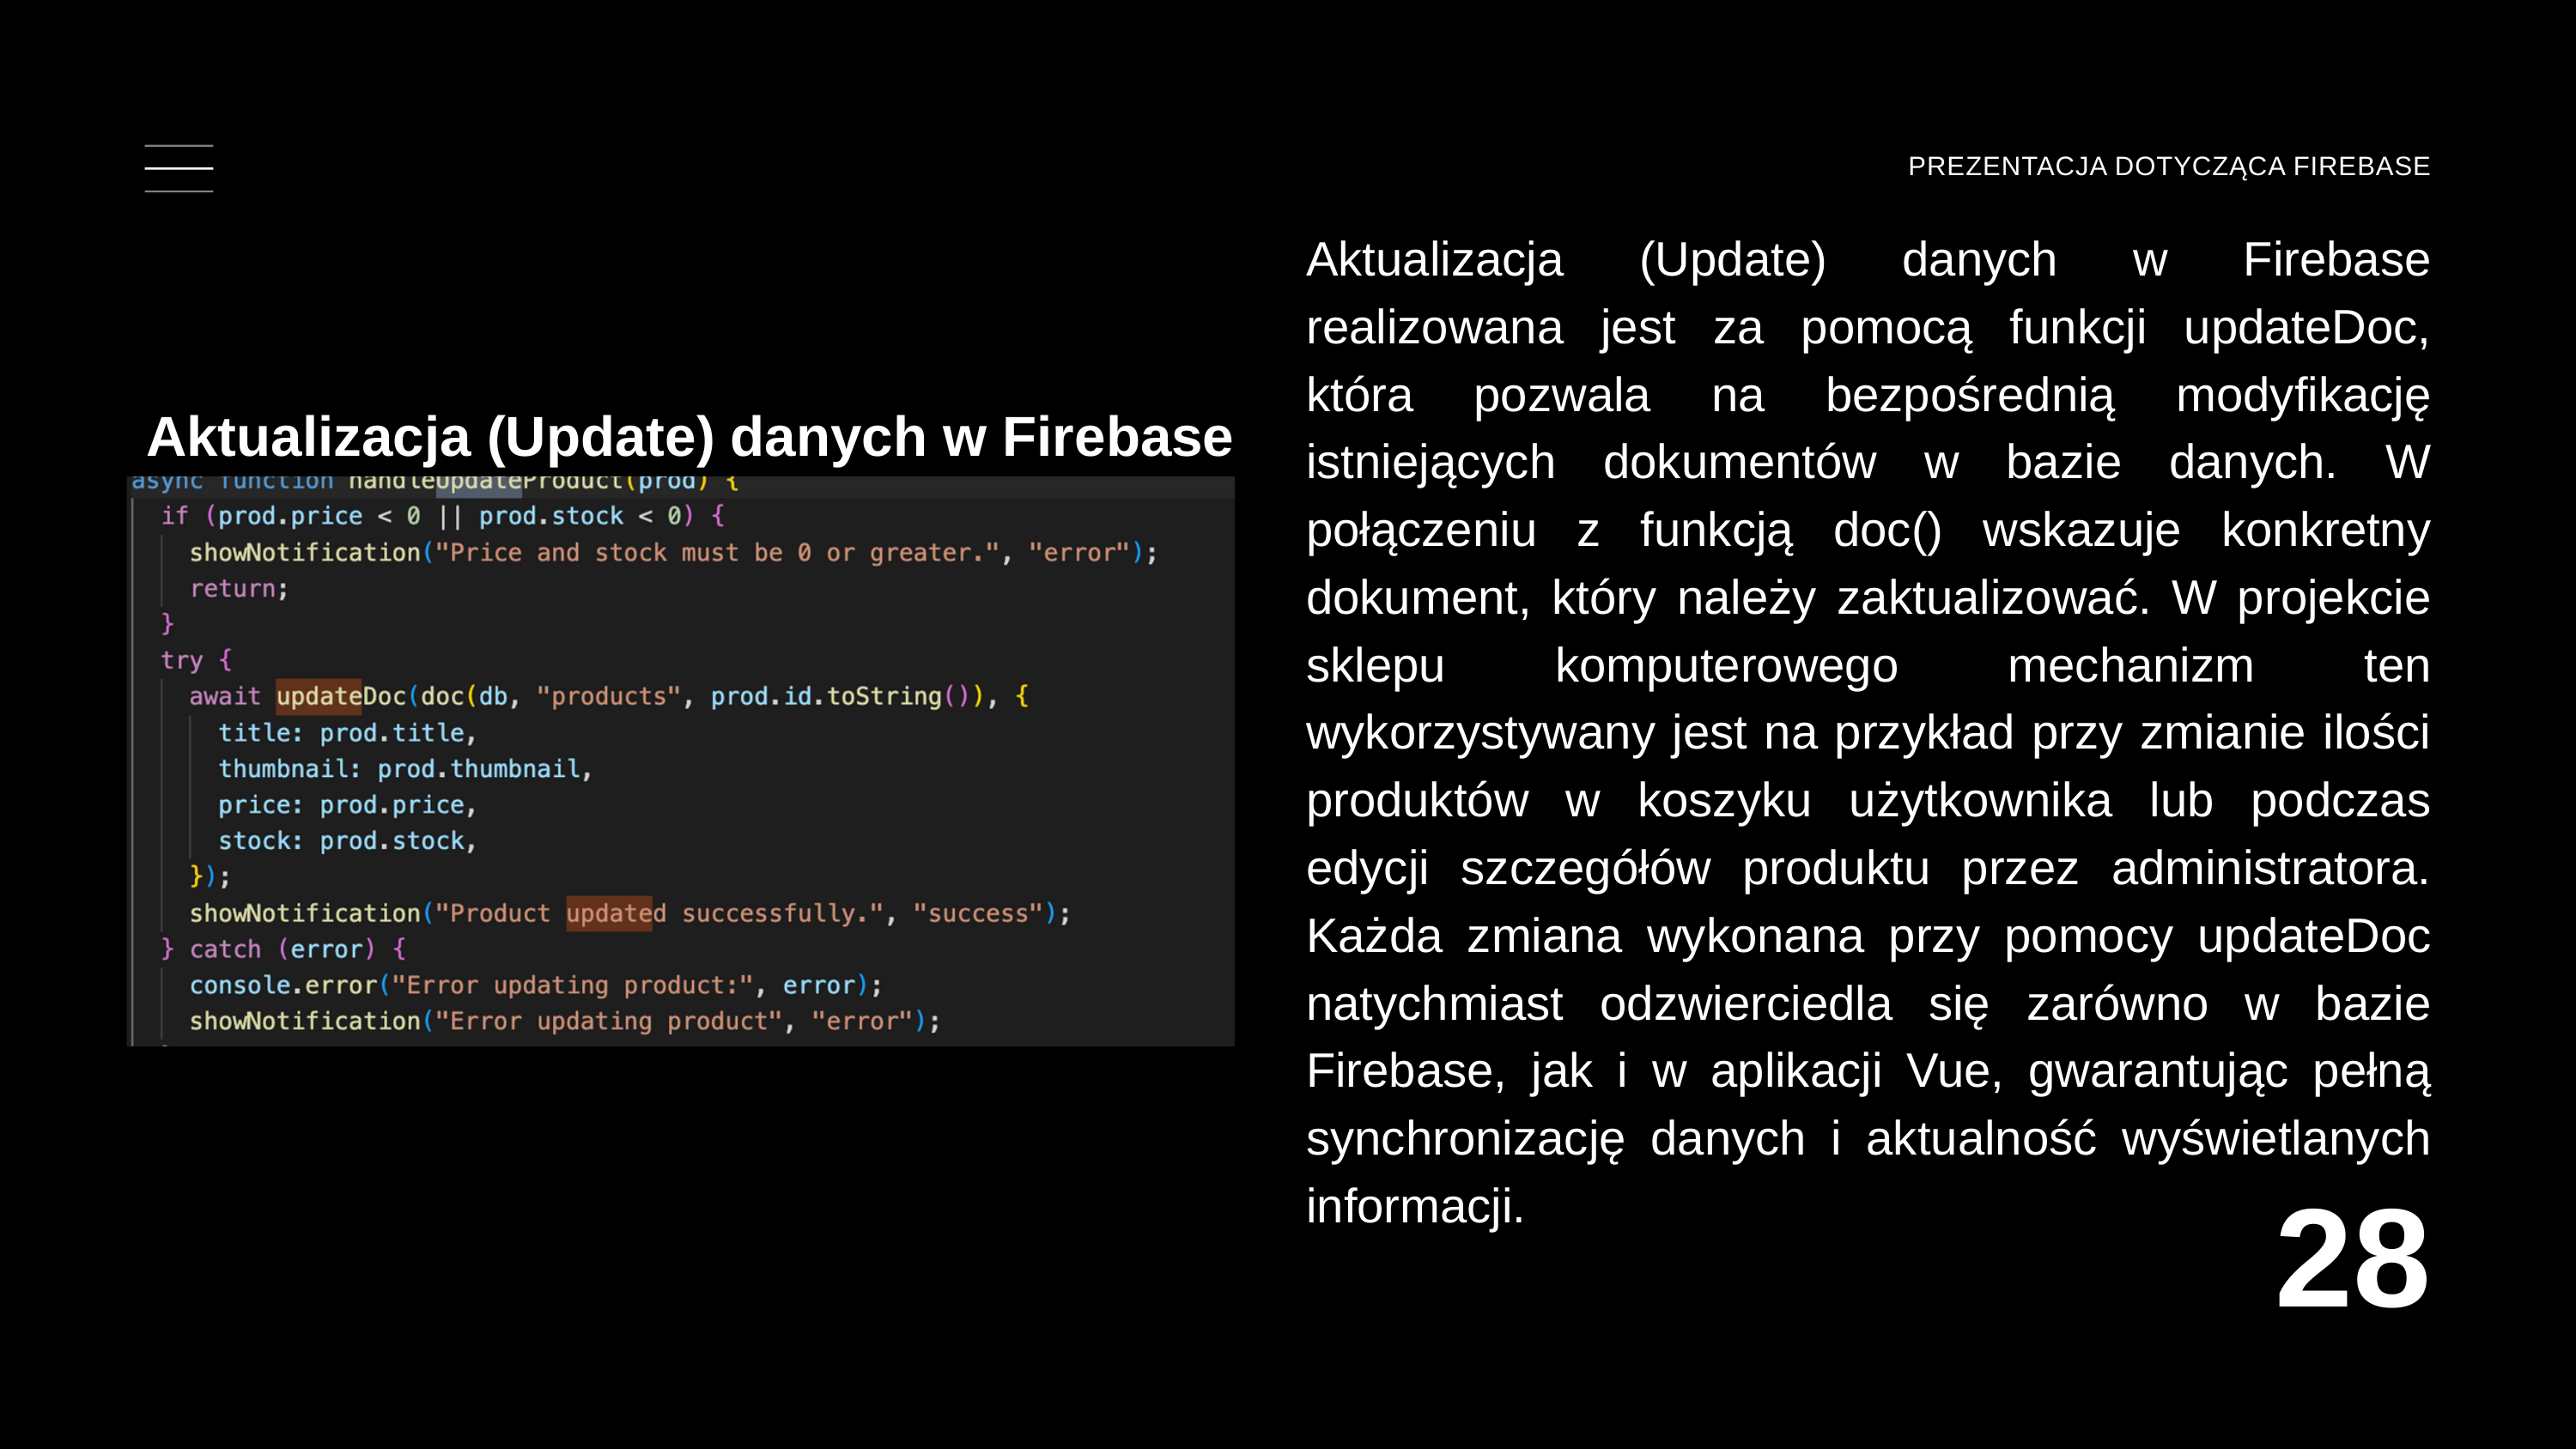

PREZENTACJA DOTYCZĄCA FIREBASE

Aktualizacja (Update) danych w Firebase realizowana jest za pomocą funkcji updateDoc, która pozwala na bezpośrednią modyfikację istniejących dokumentów w bazie danych. W połączeniu z funkcją doc() wskazuje konkretny dokument, który należy zaktualizować. W projekcie sklepu komputerowego mechanizm ten wykorzystywany jest na przykład przy zmianie ilości produktów w koszyku użytkownika lub podczas edycji szczegółów produktu przez administratora. Każda zmiana wykonana przy pomocy updateDoc natychmiast odzwierciedla się zarówno w bazie Firebase, jak i w aplikacji Vue, gwarantując pełną synchronizację danych i aktualność wyświetlanych informacji.
Aktualizacja (Update) danych w Firebase

28